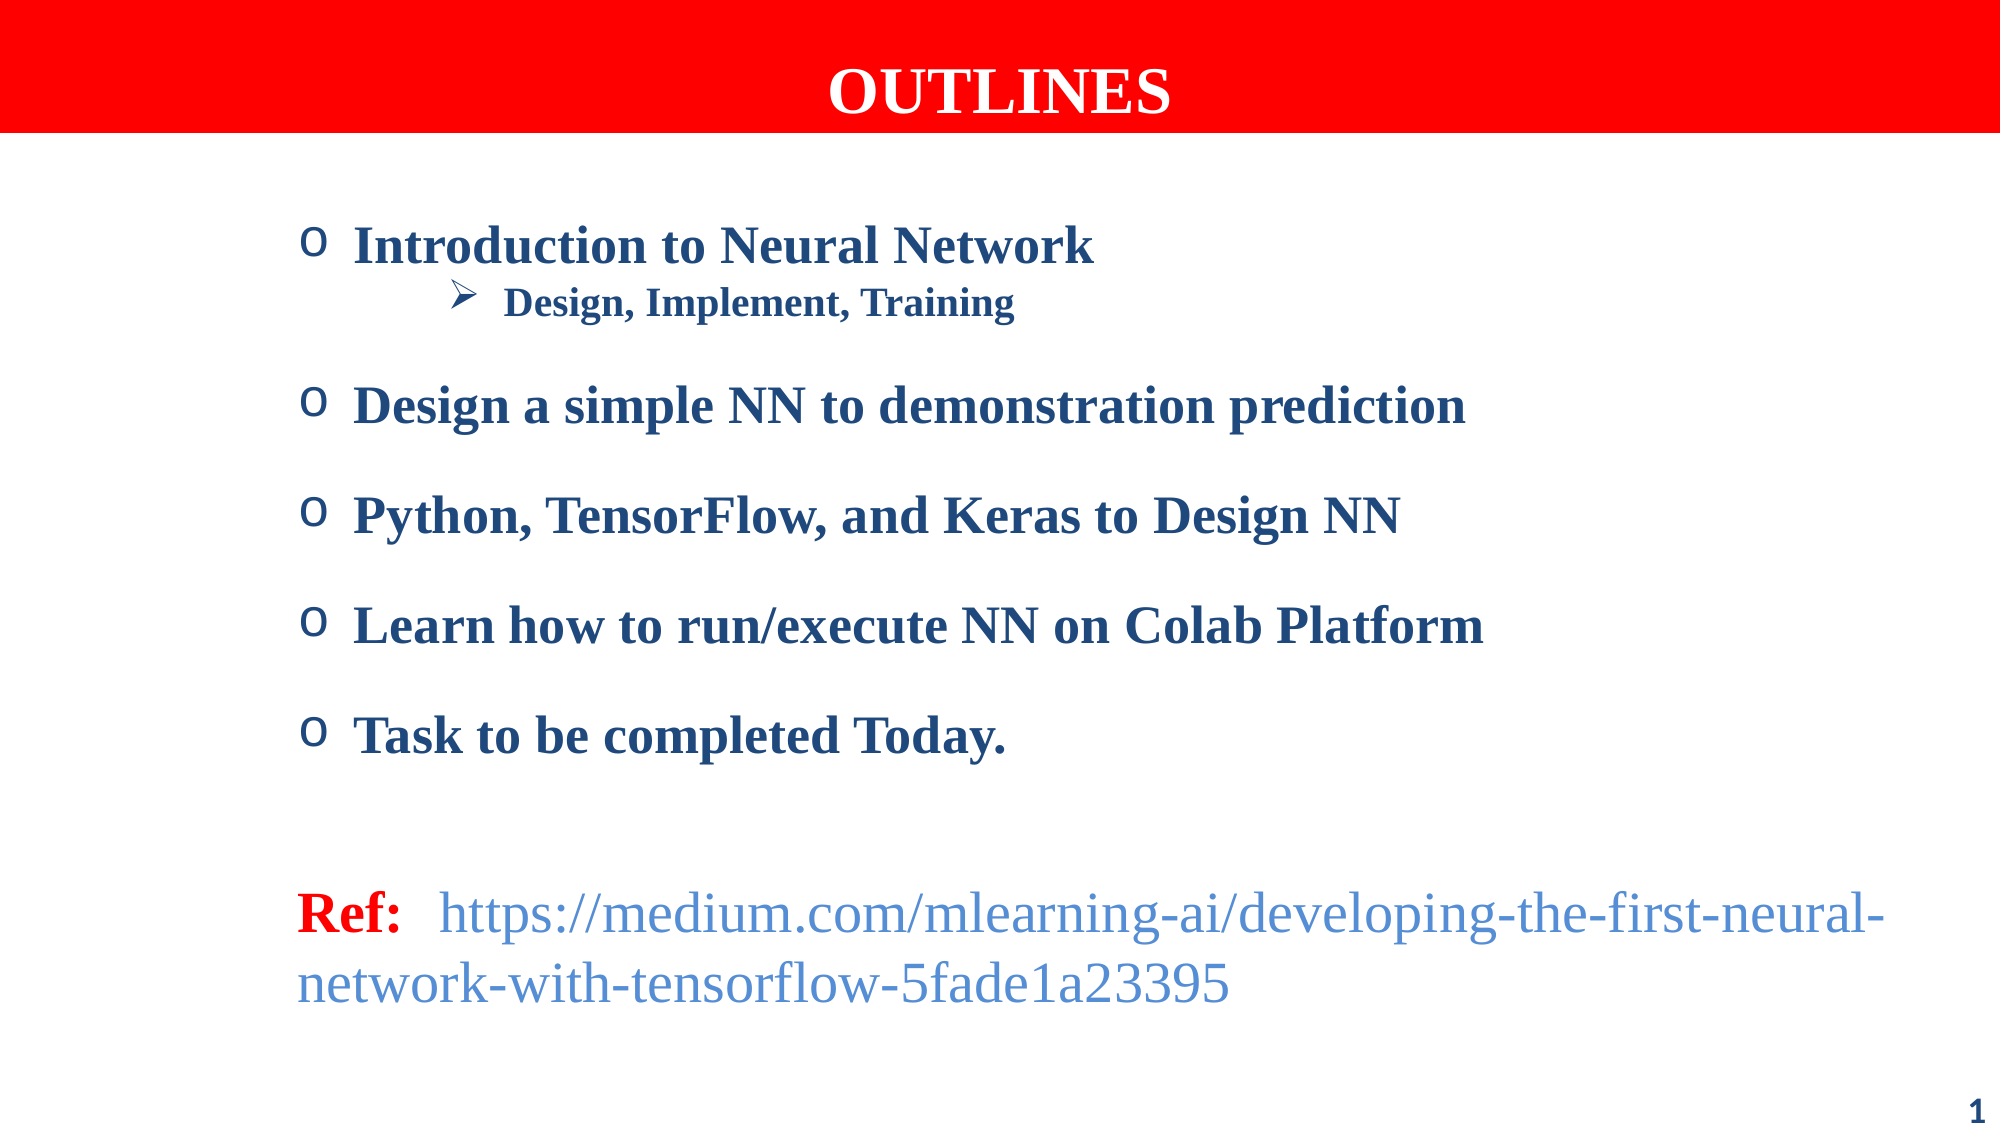

Outlines
Introduction to Neural Network
Design, Implement, Training
Design a simple NN to demonstration prediction
Python, TensorFlow, and Keras to Design NN
Learn how to run/execute NN on Colab Platform
Task to be completed Today.

Ref: https://medium.com/mlearning-ai/developing-the-first-neural-network-with-tensorflow-5fade1a23395
1